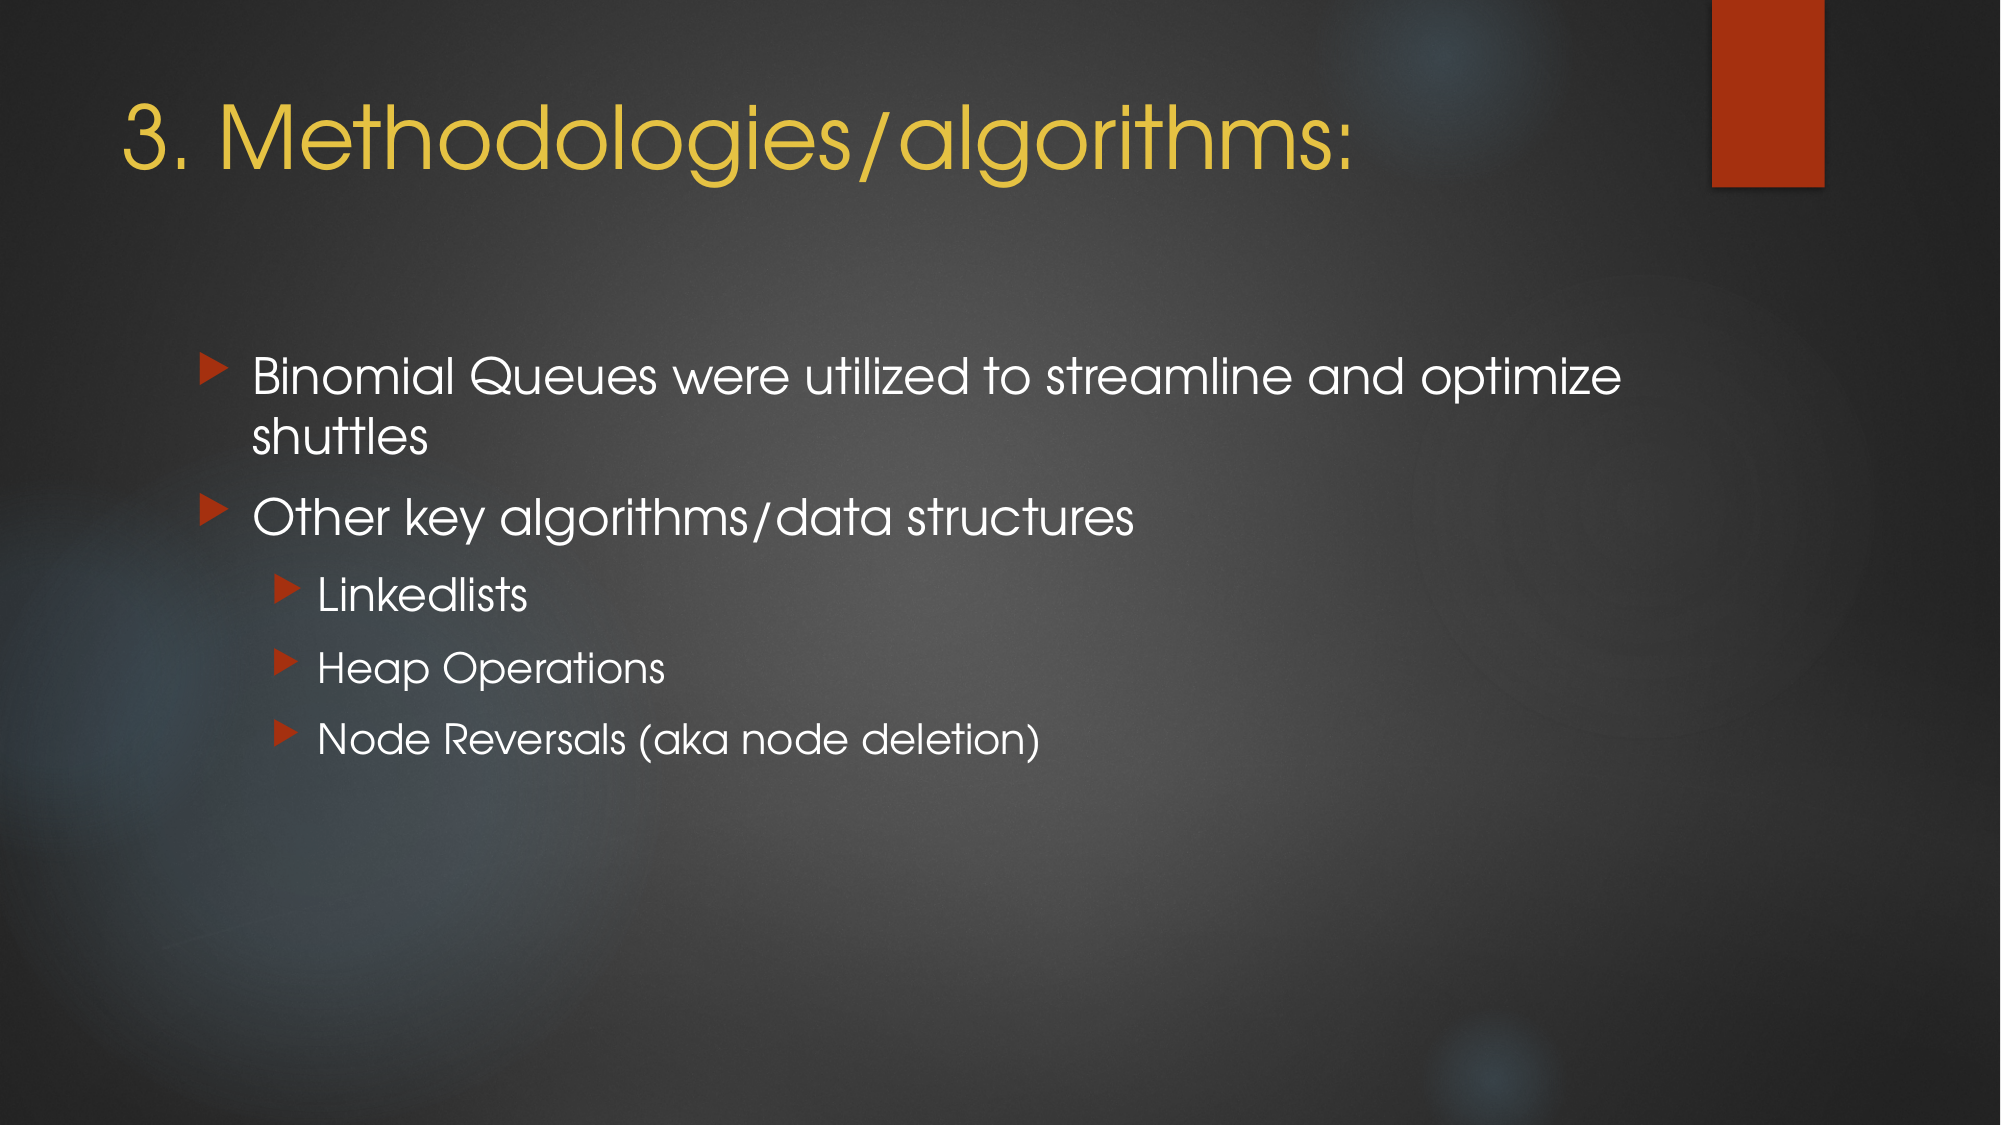

# 3. Methodologies/algorithms:
Binomial Queues were utilized to streamline and optimize shuttles
Other key algorithms/data structures
Linkedlists
Heap Operations
Node Reversals (aka node deletion)